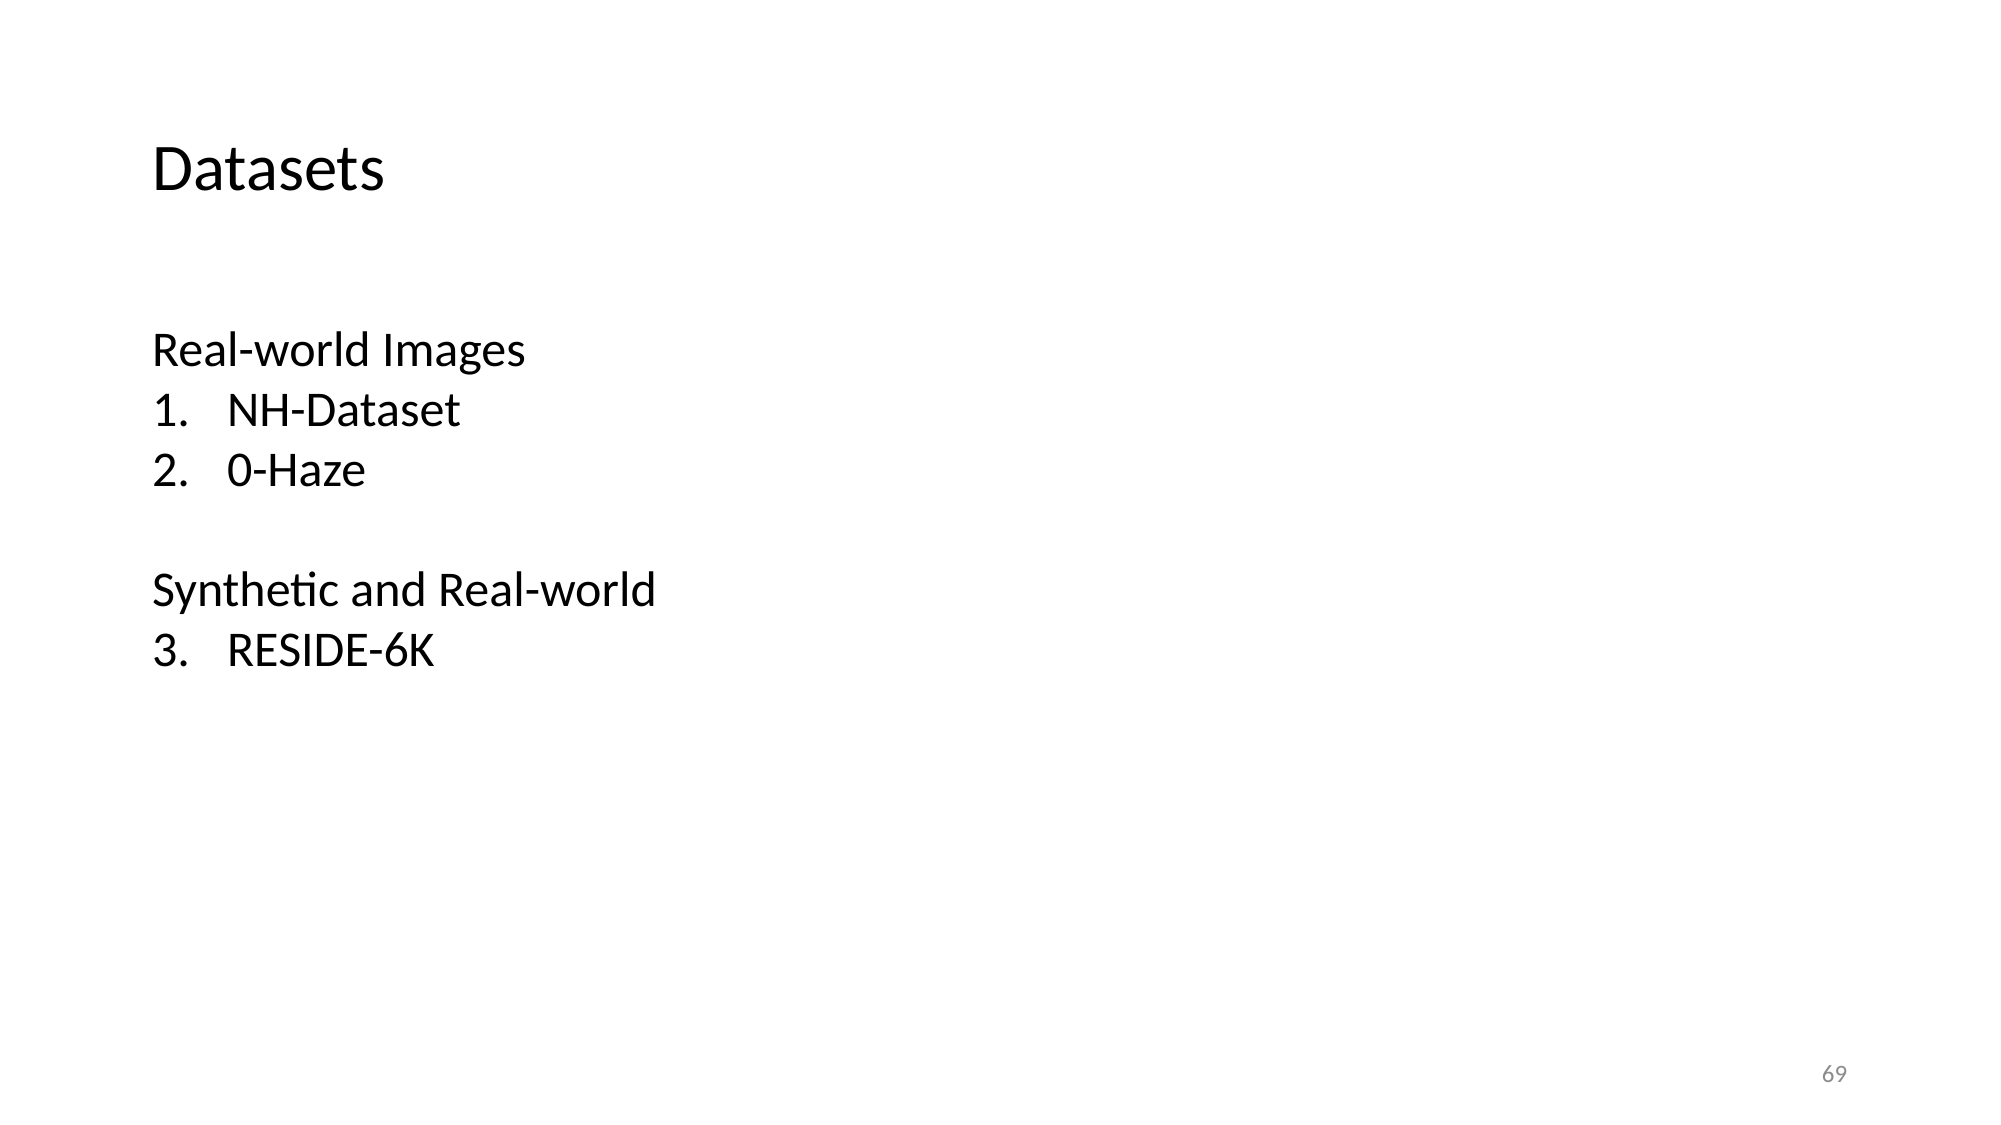

# Datasets
Real-world Images
NH-Dataset
0-Haze

Synthetic and Real-world
RESIDE-6K

69